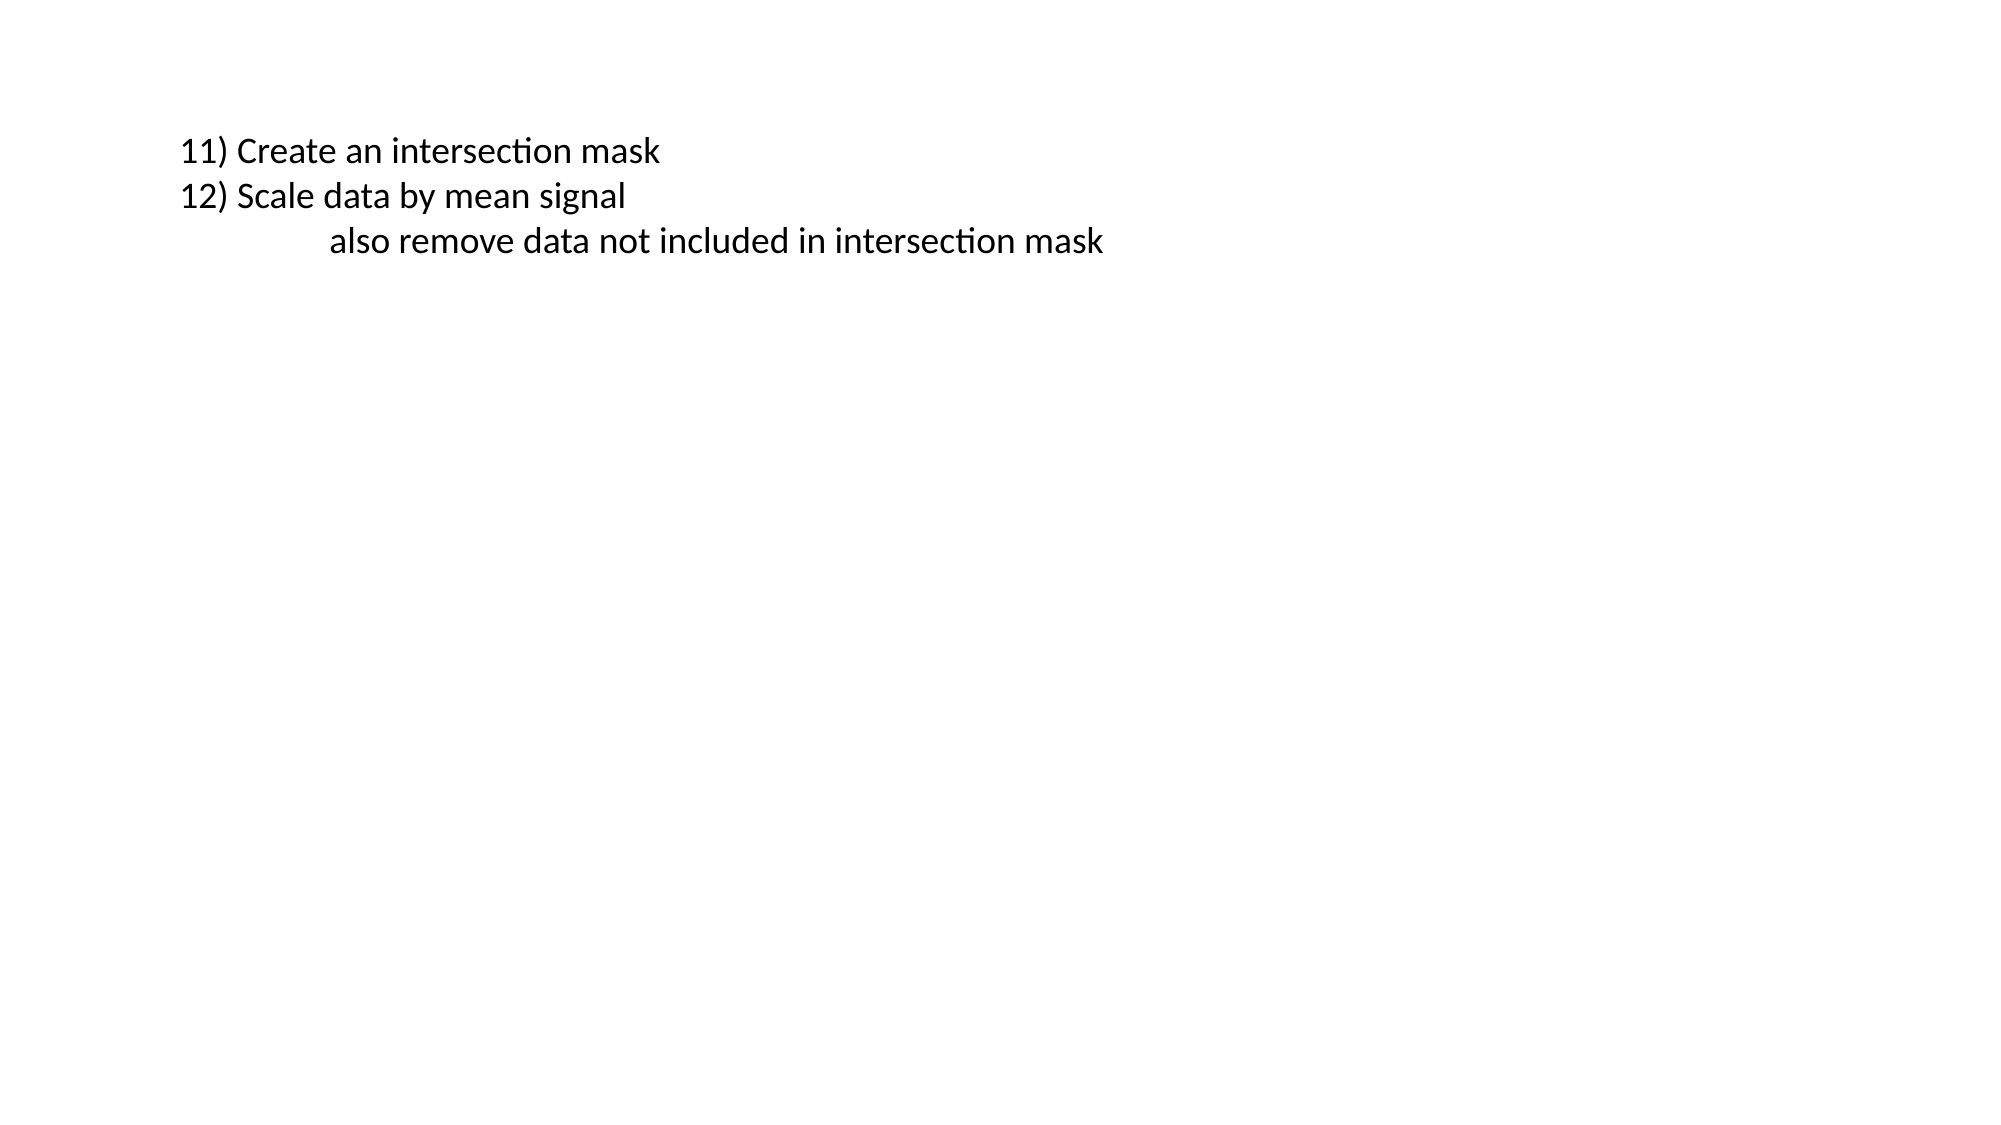

11) Create an intersection mask
12) Scale data by mean signal
	also remove data not included in intersection mask